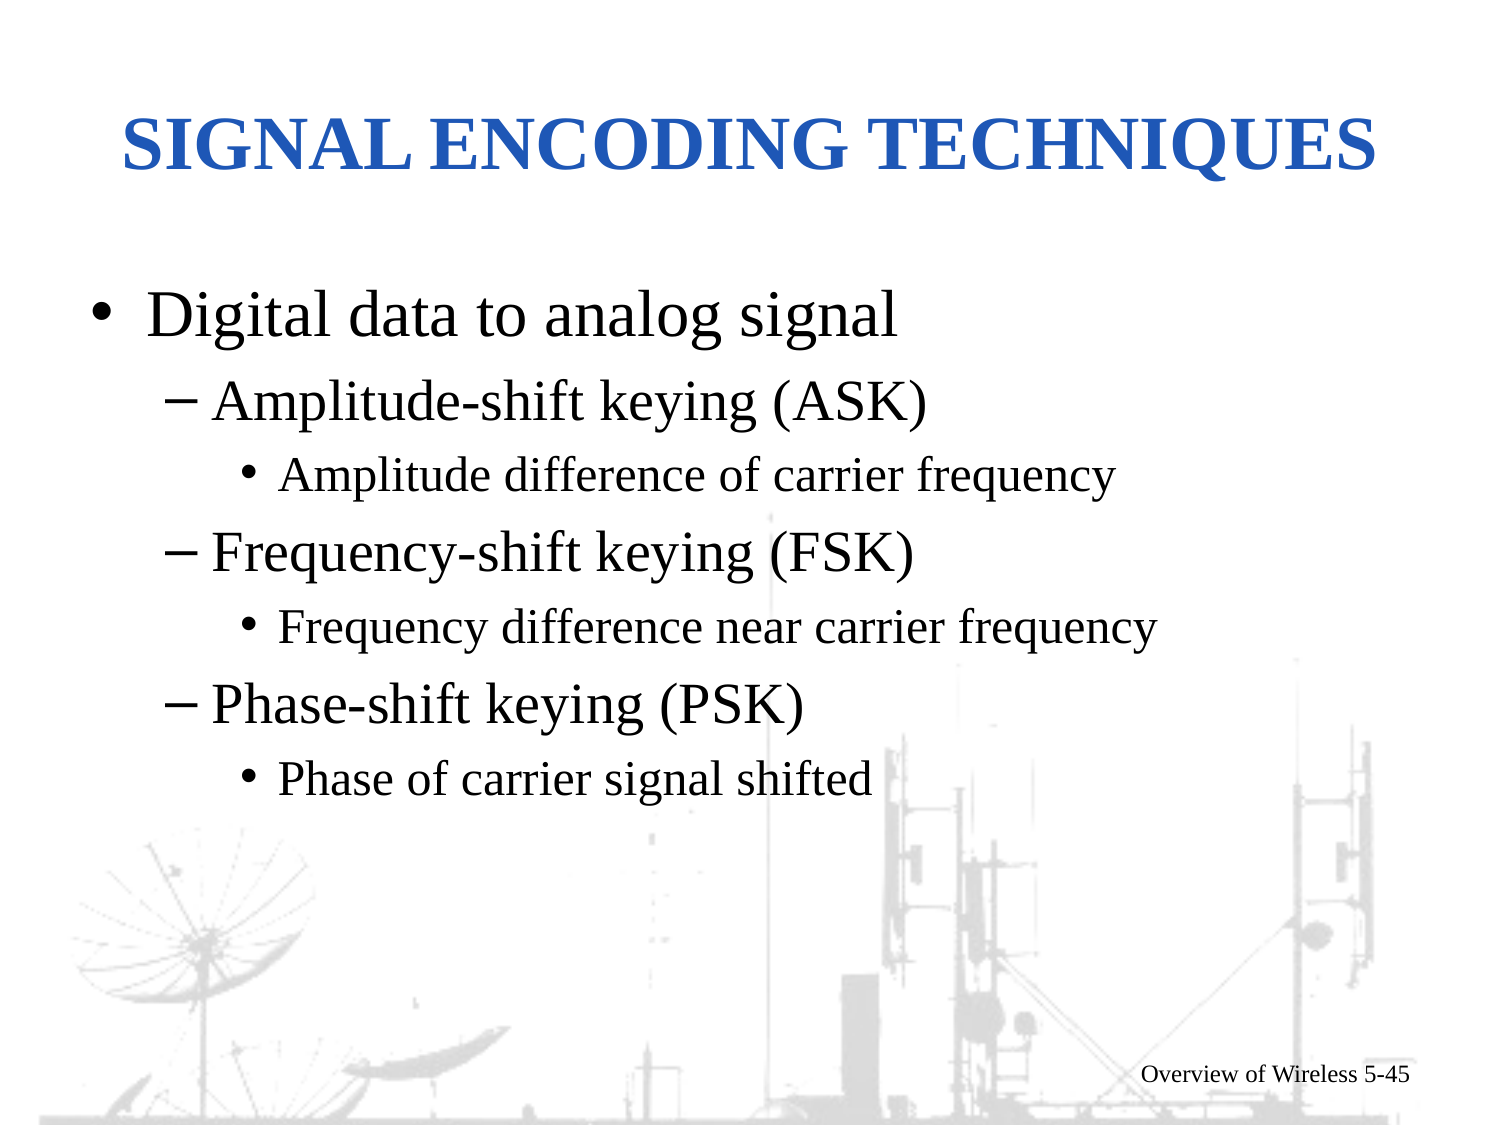

# signal Encoding Techniques
Digital data to analog signal
Amplitude-shift keying (ASK)
Amplitude difference of carrier frequency
Frequency-shift keying (FSK)
Frequency difference near carrier frequency
Phase-shift keying (PSK)
Phase of carrier signal shifted
Overview of Wireless 5-45